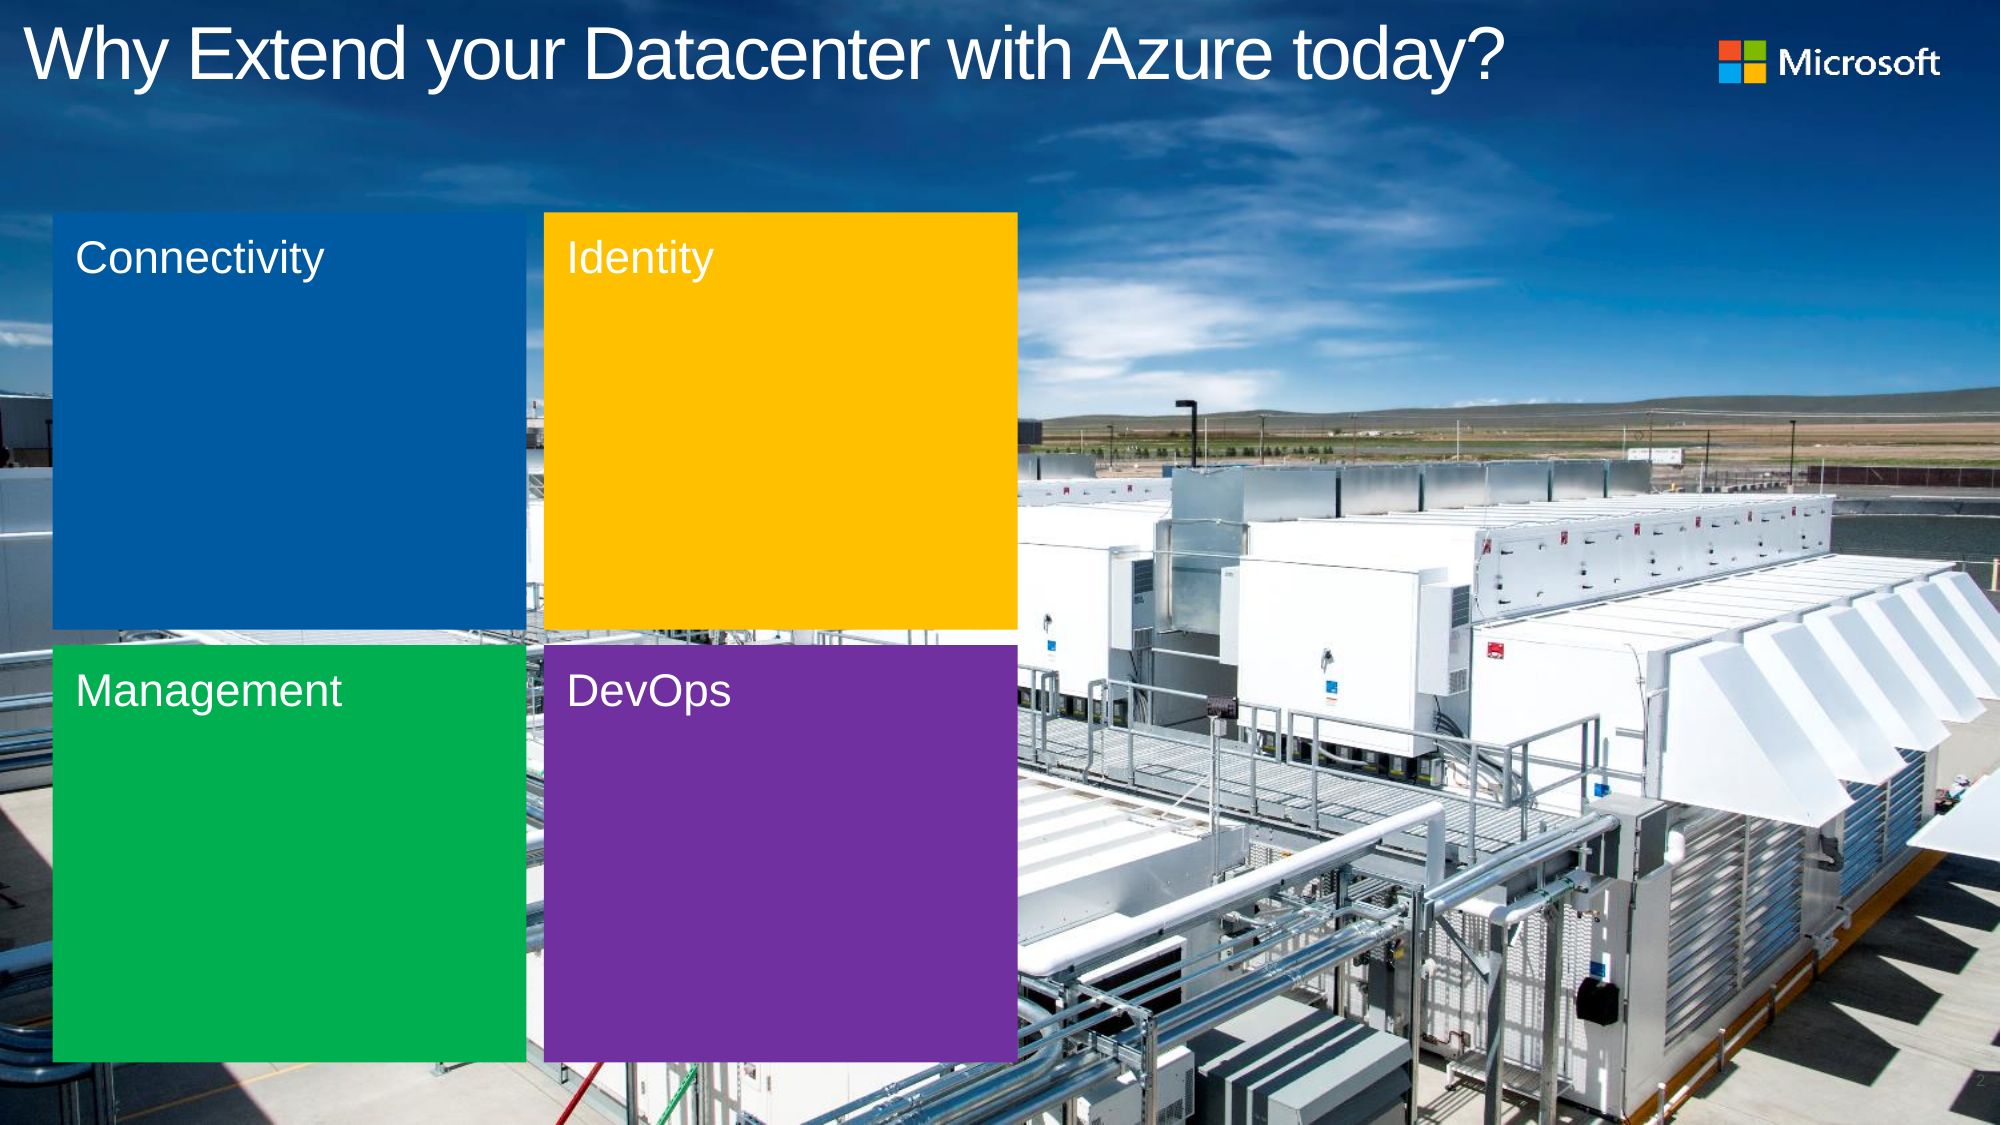

Why Extend your Datacenter with Azure today?
Connectivity
Identity
Management
DevOps
2